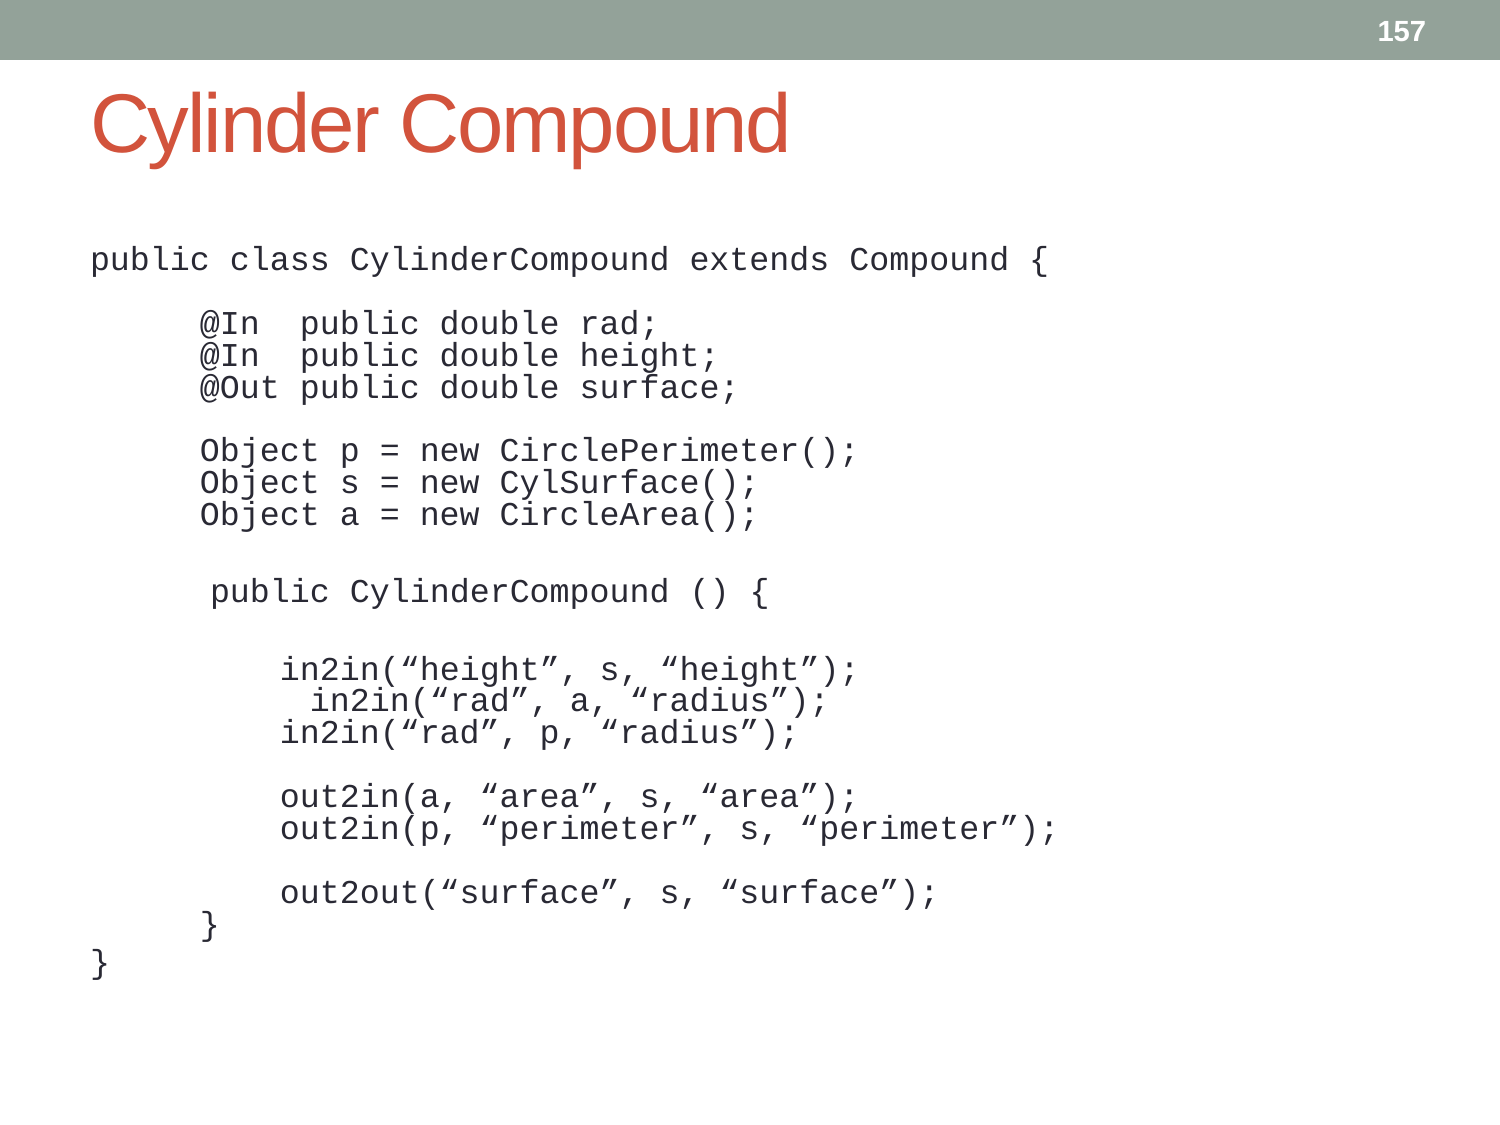

157
# Cylinder Compound
public class CylinderCompound extends Compound {
    @In  public double rad;
    @In  public double height;
    @Out public double surface;
    Object p = new CirclePerimeter();
    Object s = new CylSurface();
    Object a = new CircleArea();

      public CylinderCompound () {

	        in2in(“height”, s, “height”);
	  in2in(“rad”, a, “radius”);
        in2in(“rad”, p, “radius”);
        out2in(a, “area”, s, “area”);
        out2in(p, “perimeter”, s, “perimeter”);
        out2out(“surface”, s, “surface”);
    }
}